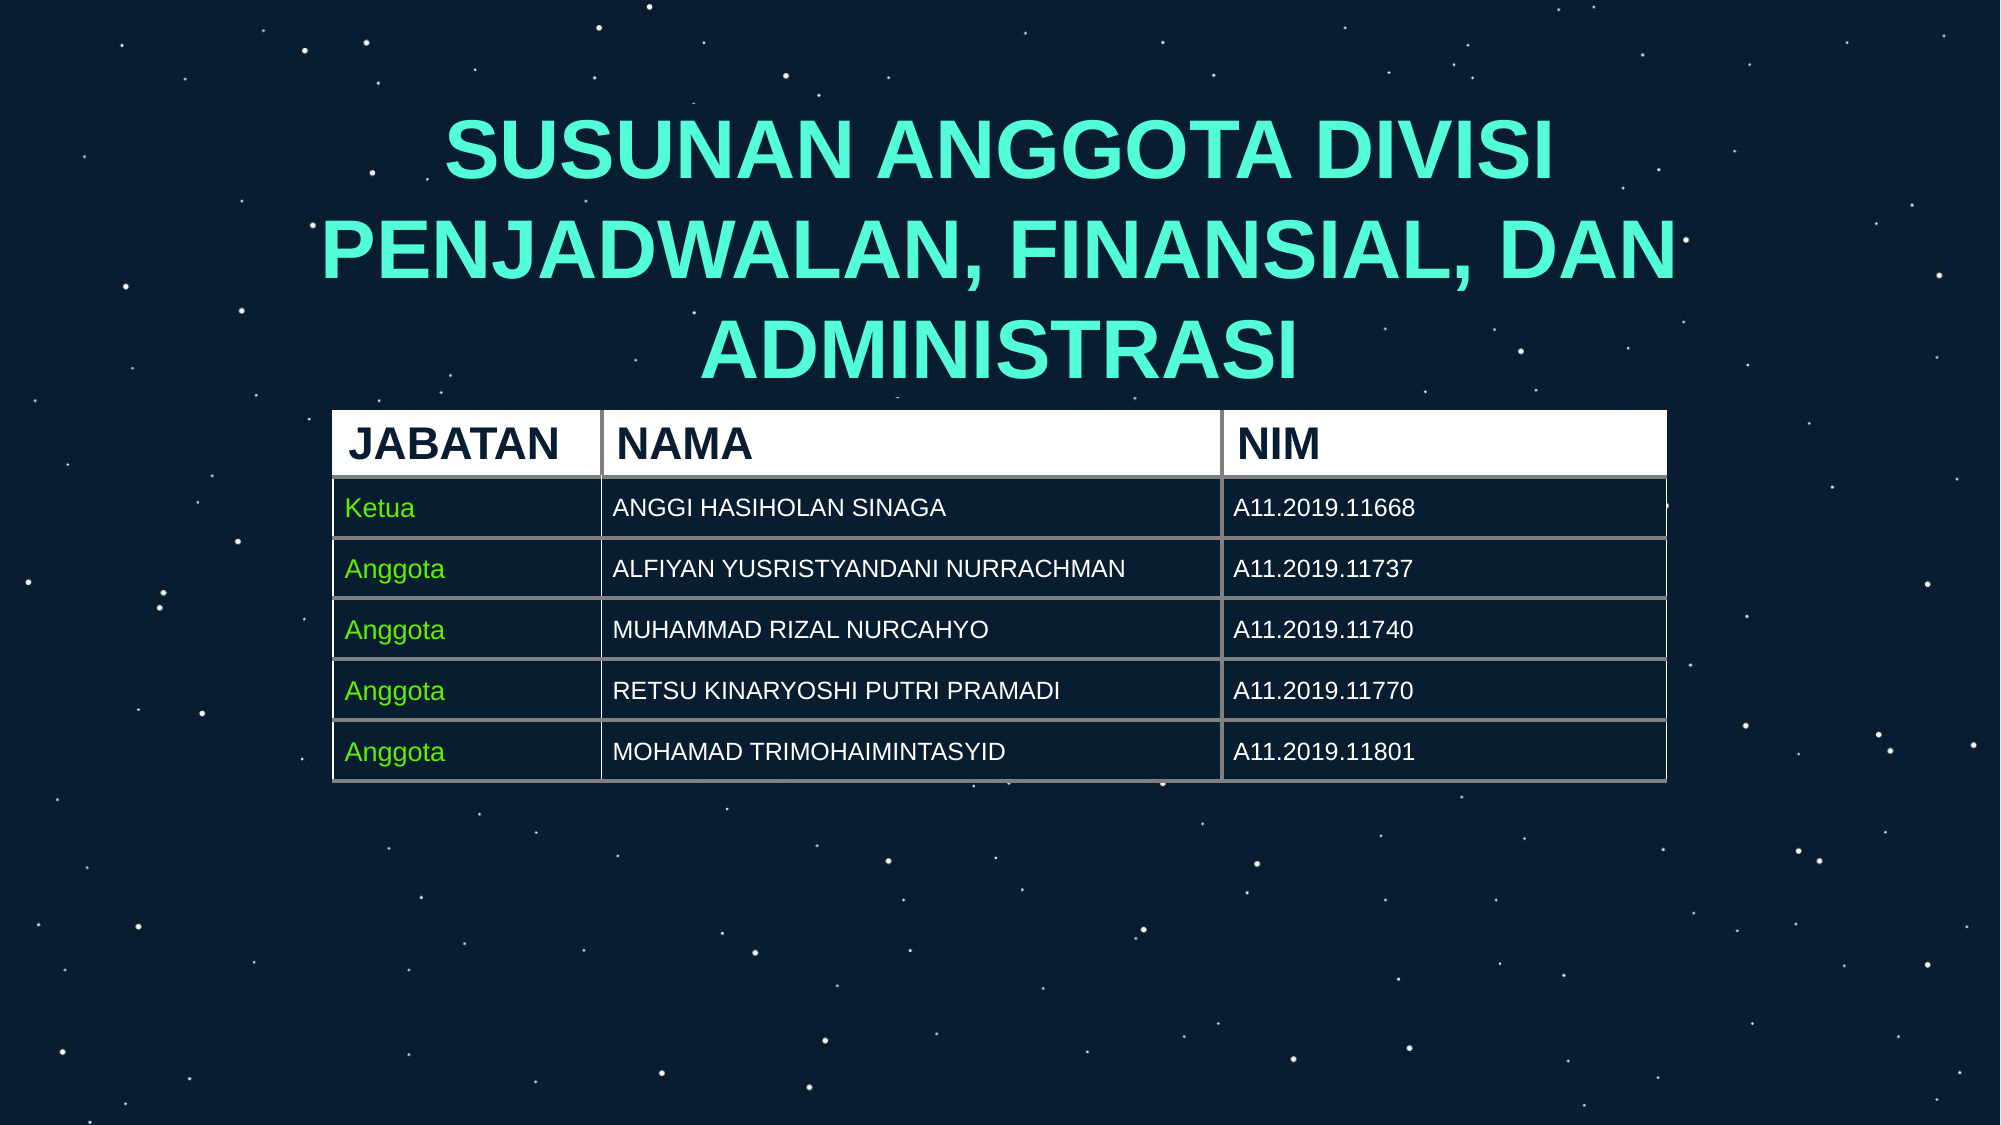

# SUSUNAN ANGGOTA DIVISI PENJADWALAN, FINANSIAL, DAN ADMINISTRASI
| JABATAN | NAMA | NIM |
| --- | --- | --- |
| Ketua | ANGGI HASIHOLAN SINAGA | A11.2019.11668 |
| Anggota | ALFIYAN YUSRISTYANDANI NURRACHMAN | A11.2019.11737 |
| Anggota | MUHAMMAD RIZAL NURCAHYO | A11.2019.11740 |
| Anggota | RETSU KINARYOSHI PUTRI PRAMADI | A11.2019.11770 |
| Anggota | MOHAMAD TRIMOHAIMINTASYID | A11.2019.11801 |